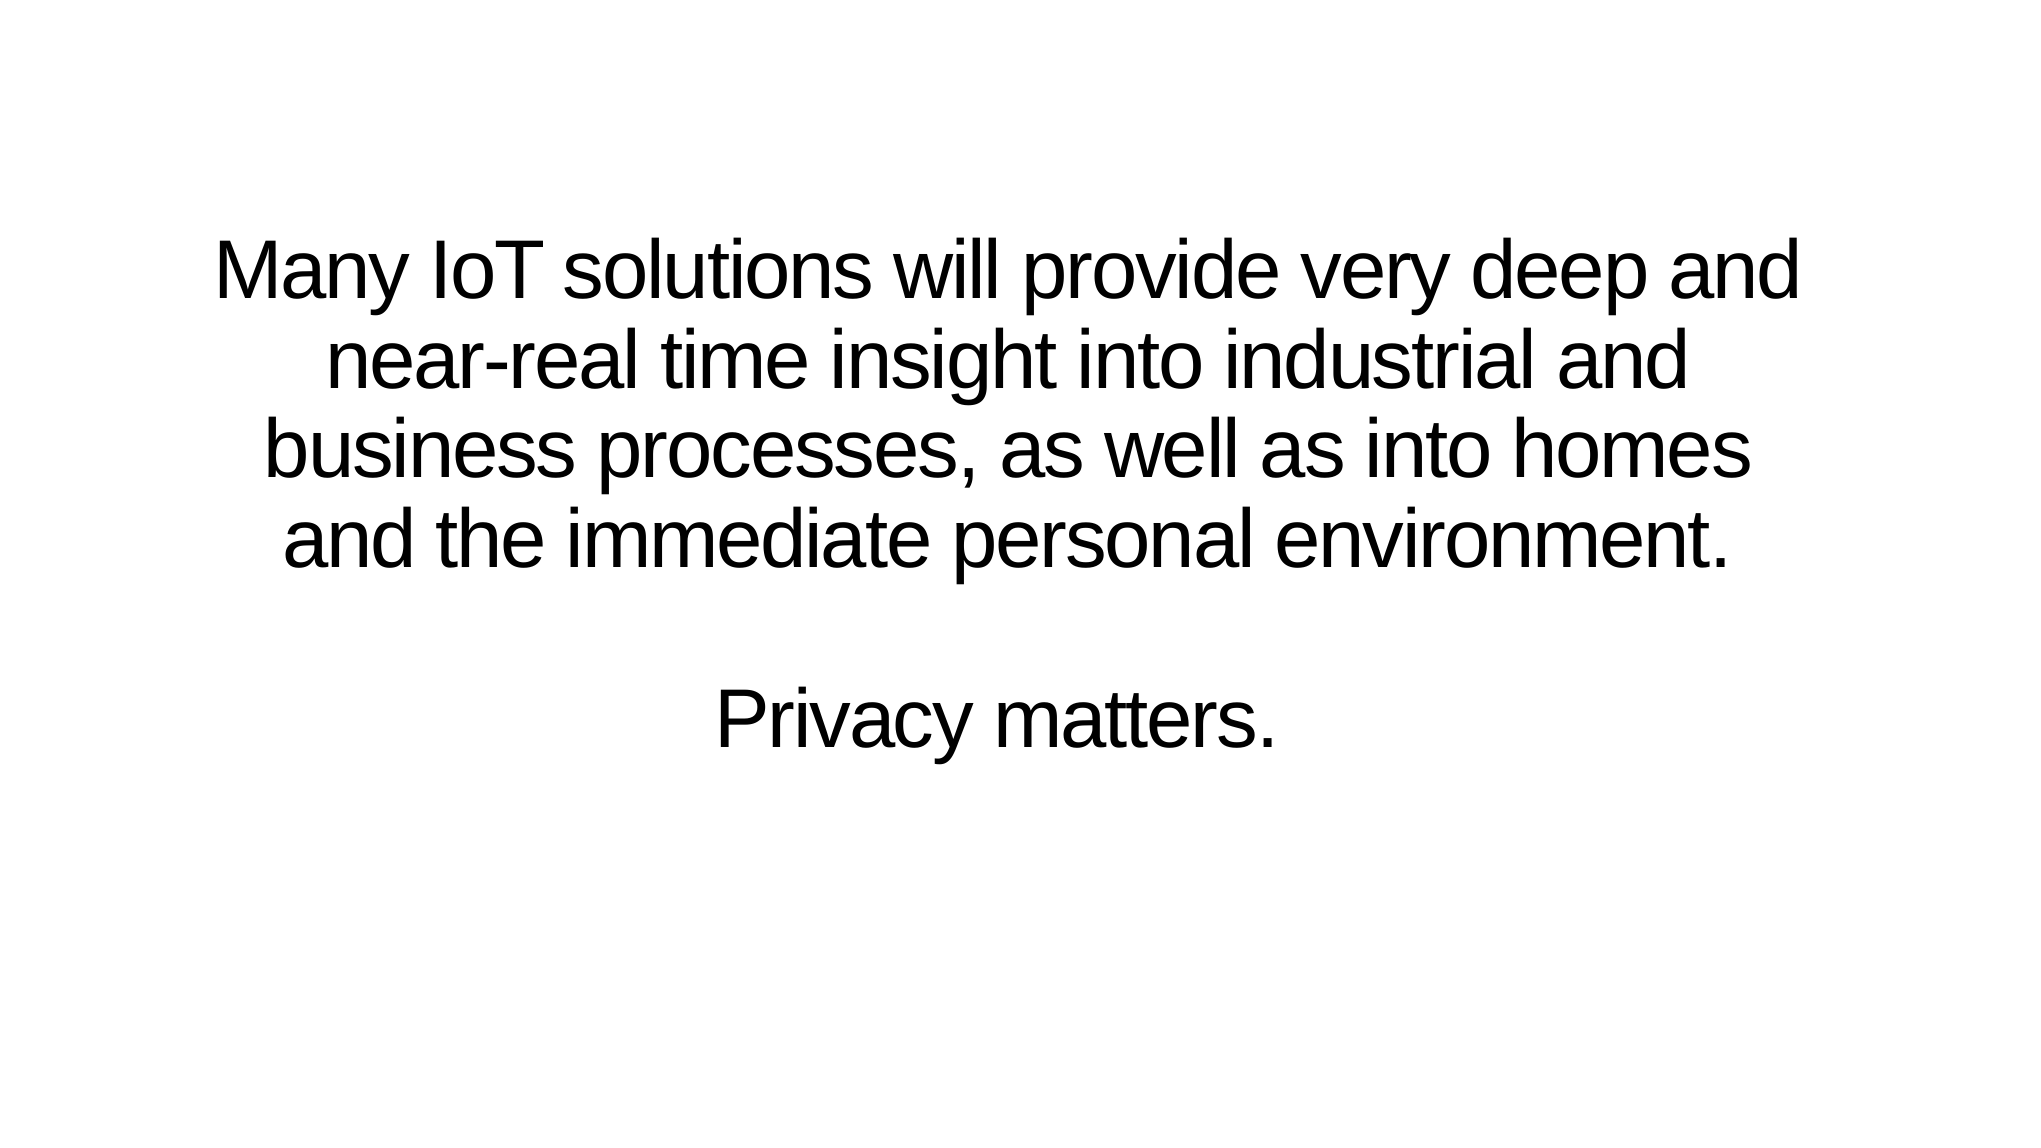

# Many IoT solutions will provide very deep and near-real time insight into industrial and business processes, as well as into homes and the immediate personal environment. Privacy matters.